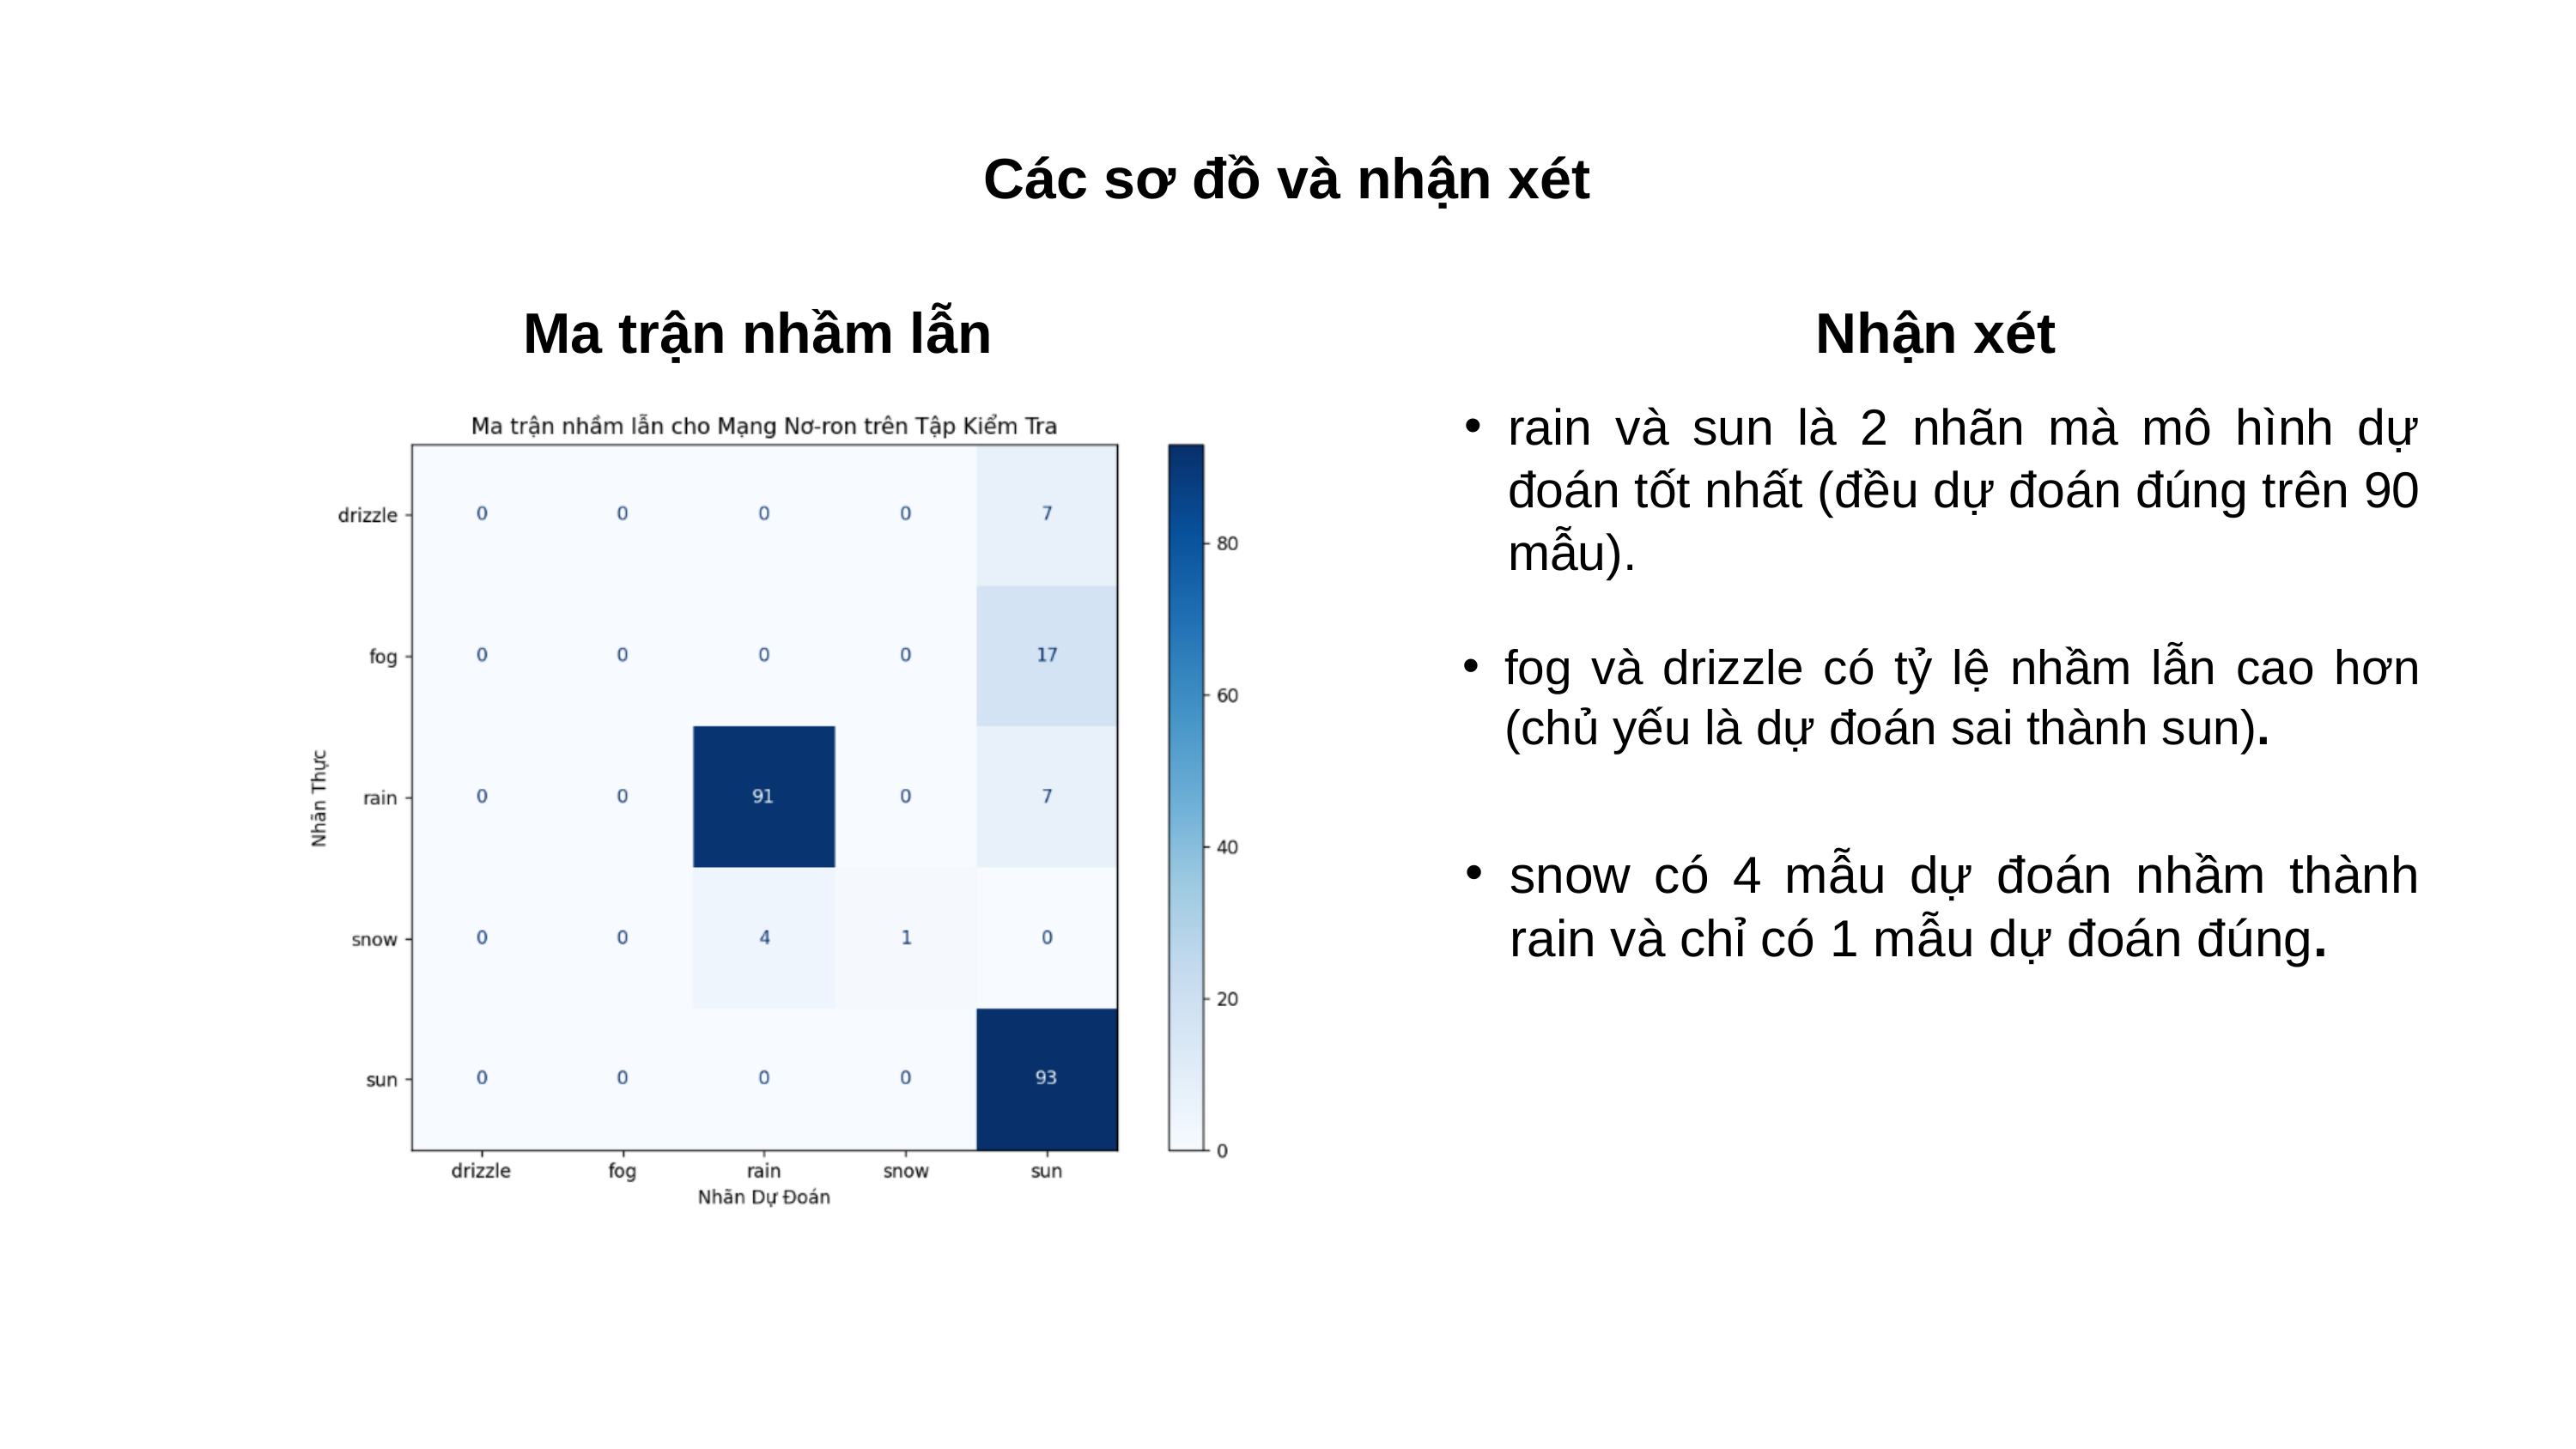

Các sơ đồ và nhận xét
Ma trận nhầm lẫn
Nhận xét
rain và sun là 2 nhãn mà mô hình dự đoán tốt nhất (đều dự đoán đúng trên 90 mẫu).

fog và drizzle có tỷ lệ nhầm lẫn cao hơn (chủ yếu là dự đoán sai thành sun).
snow có 4 mẫu dự đoán nhầm thành rain và chỉ có 1 mẫu dự đoán đúng.